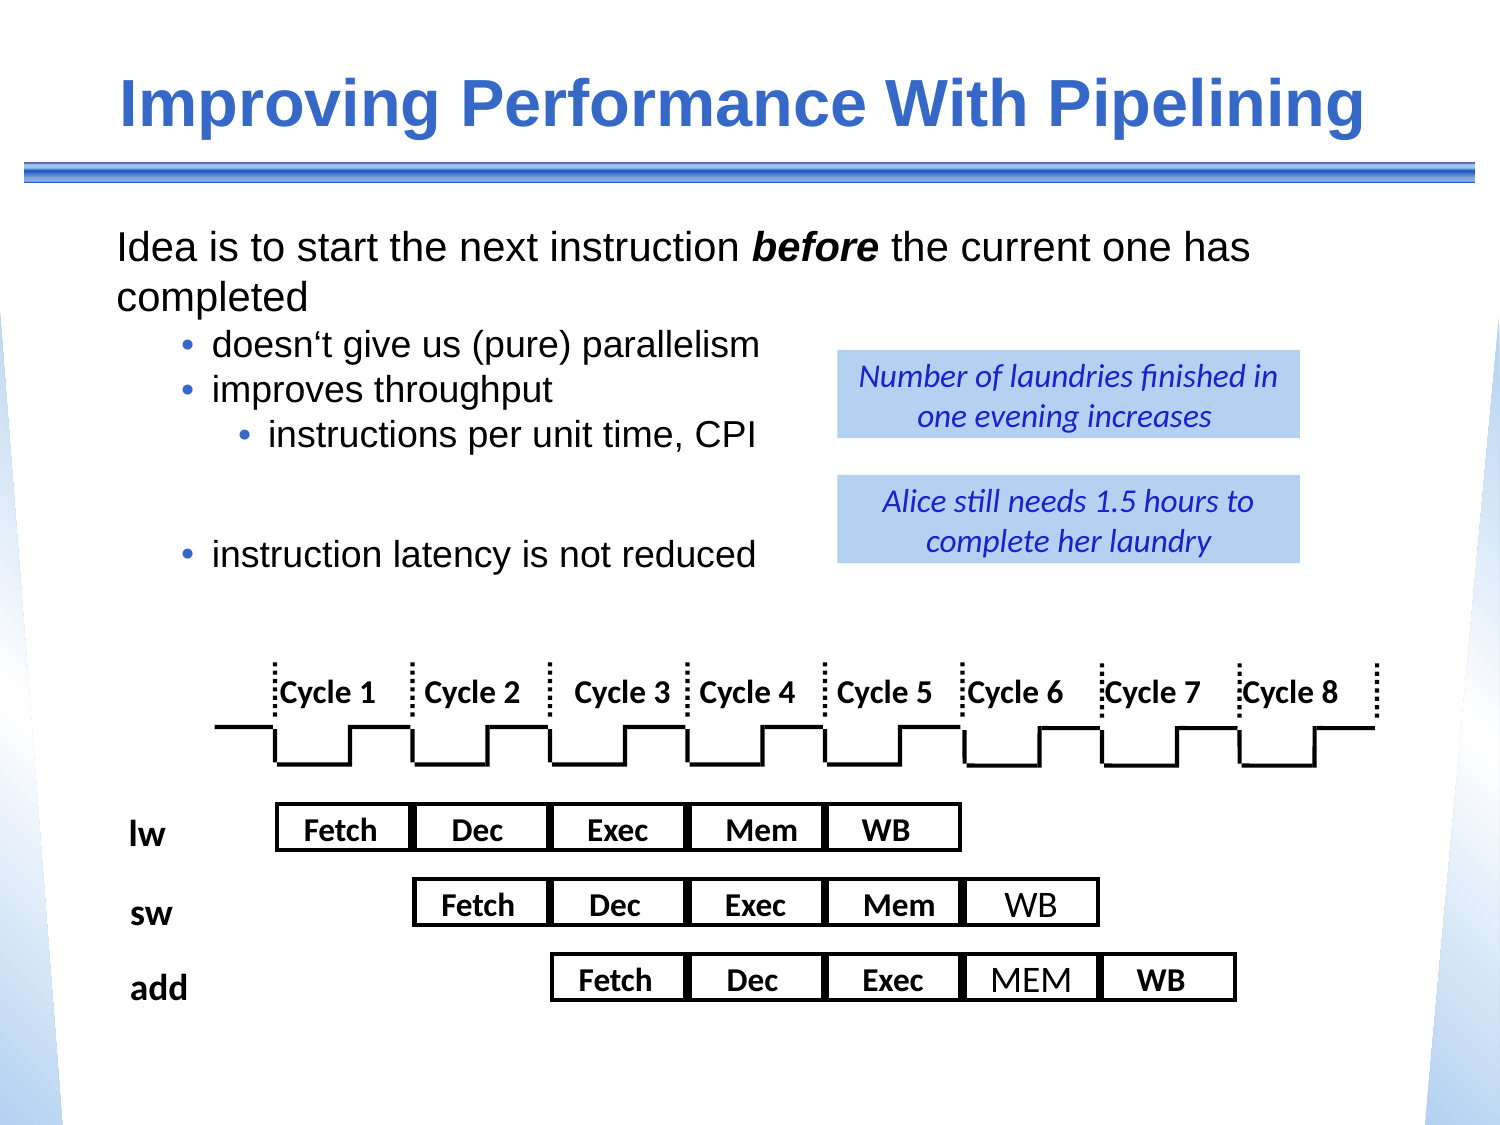

# Improving Performance With Pipelining
Idea is to start the next instruction before the current one has
completed
doesn‘t give us (pure) parallelism
improves throughput
instructions per unit time, CPI

instruction latency is not reduced

Number of laundries finished in one evening increases
Alice still needs 1.5 hours to complete her laundry

Cycle 1
Cycle 2
Cycle 3
Cycle 4
Cycle 5
Cycle 6
Cycle 7

Cycle 8

Fetch

Dec
Exec

Mem

WB

lw

Fetch

Dec
Exec

Mem

WB
sw
Fetch

Dec
Exec

WB

MEM
add